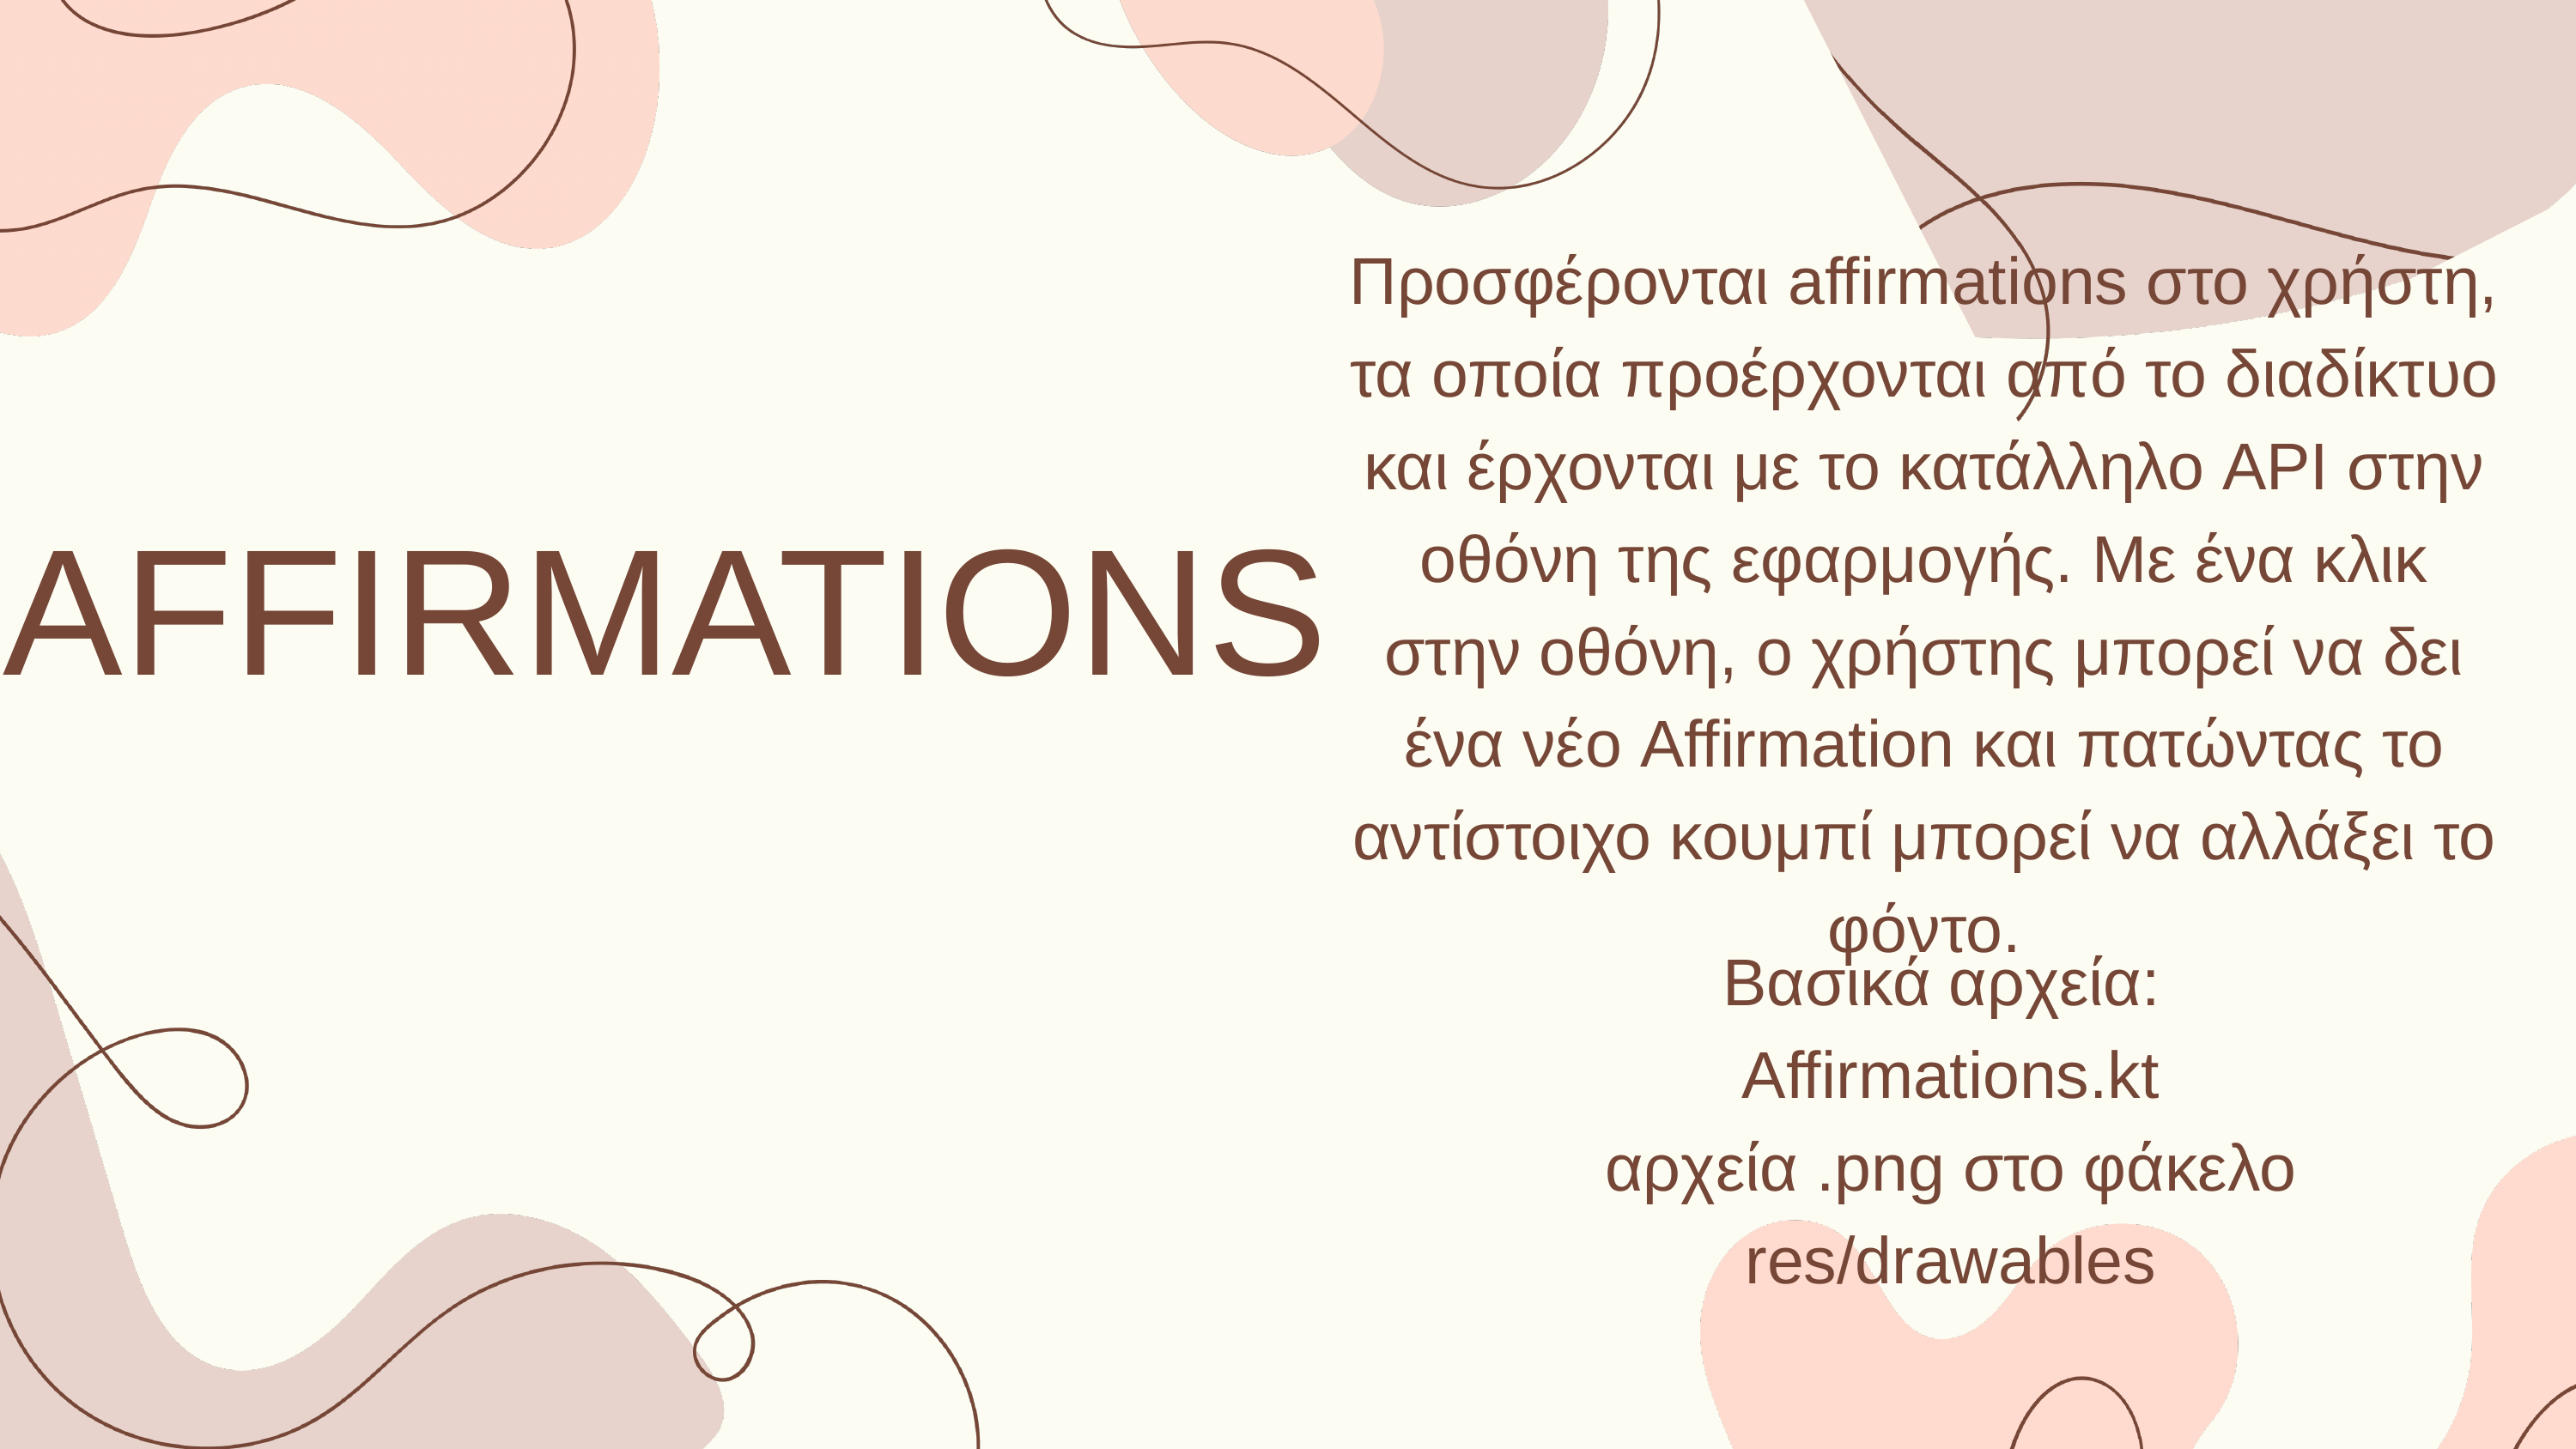

Προσφέρονται affirmations στο χρήστη, τα οποία προέρχονται από το διαδίκτυο και έρχονται με το κατάλληλο API στην οθόνη της εφαρμογής. Με ένα κλικ στην οθόνη, ο χρήστης μπορεί να δει ένα νέο Affirmation και πατώντας το αντίστοιχο κουμπί μπορεί να αλλάξει το φόντο.
AFFIRMATIONS

Βασικά αρχεία:
Affirmations.kt
αρχεία .png στο φάκελο res/drawables